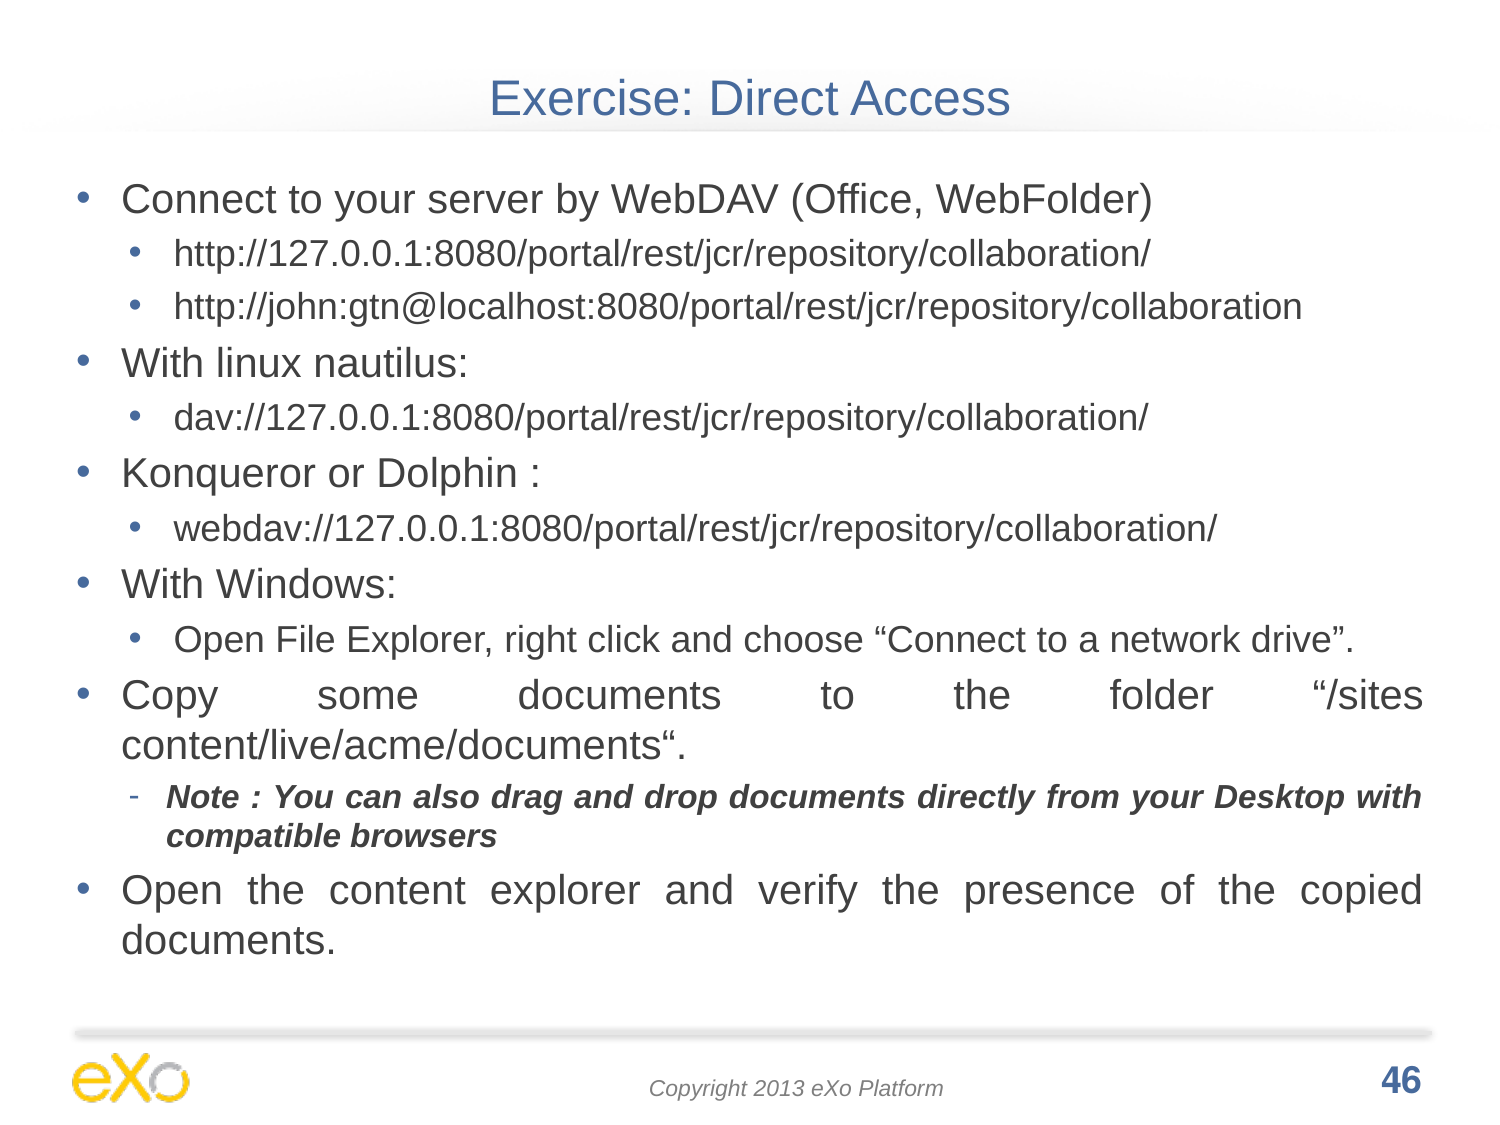

# Exercise: Direct Access
Connect to your server by WebDAV (Office, WebFolder)
http://127.0.0.1:8080/portal/rest/jcr/repository/collaboration/
http://john:gtn@localhost:8080/portal/rest/jcr/repository/collaboration
With linux nautilus:
dav://127.0.0.1:8080/portal/rest/jcr/repository/collaboration/
Konqueror or Dolphin :
webdav://127.0.0.1:8080/portal/rest/jcr/repository/collaboration/
With Windows:
Open File Explorer, right click and choose “Connect to a network drive”.
Copy some documents to the folder “/sites content/live/acme/documents“.
Note : You can also drag and drop documents directly from your Desktop with compatible browsers
Open the content explorer and verify the presence of the copied documents.

46
Copyright 2013 eXo Platform